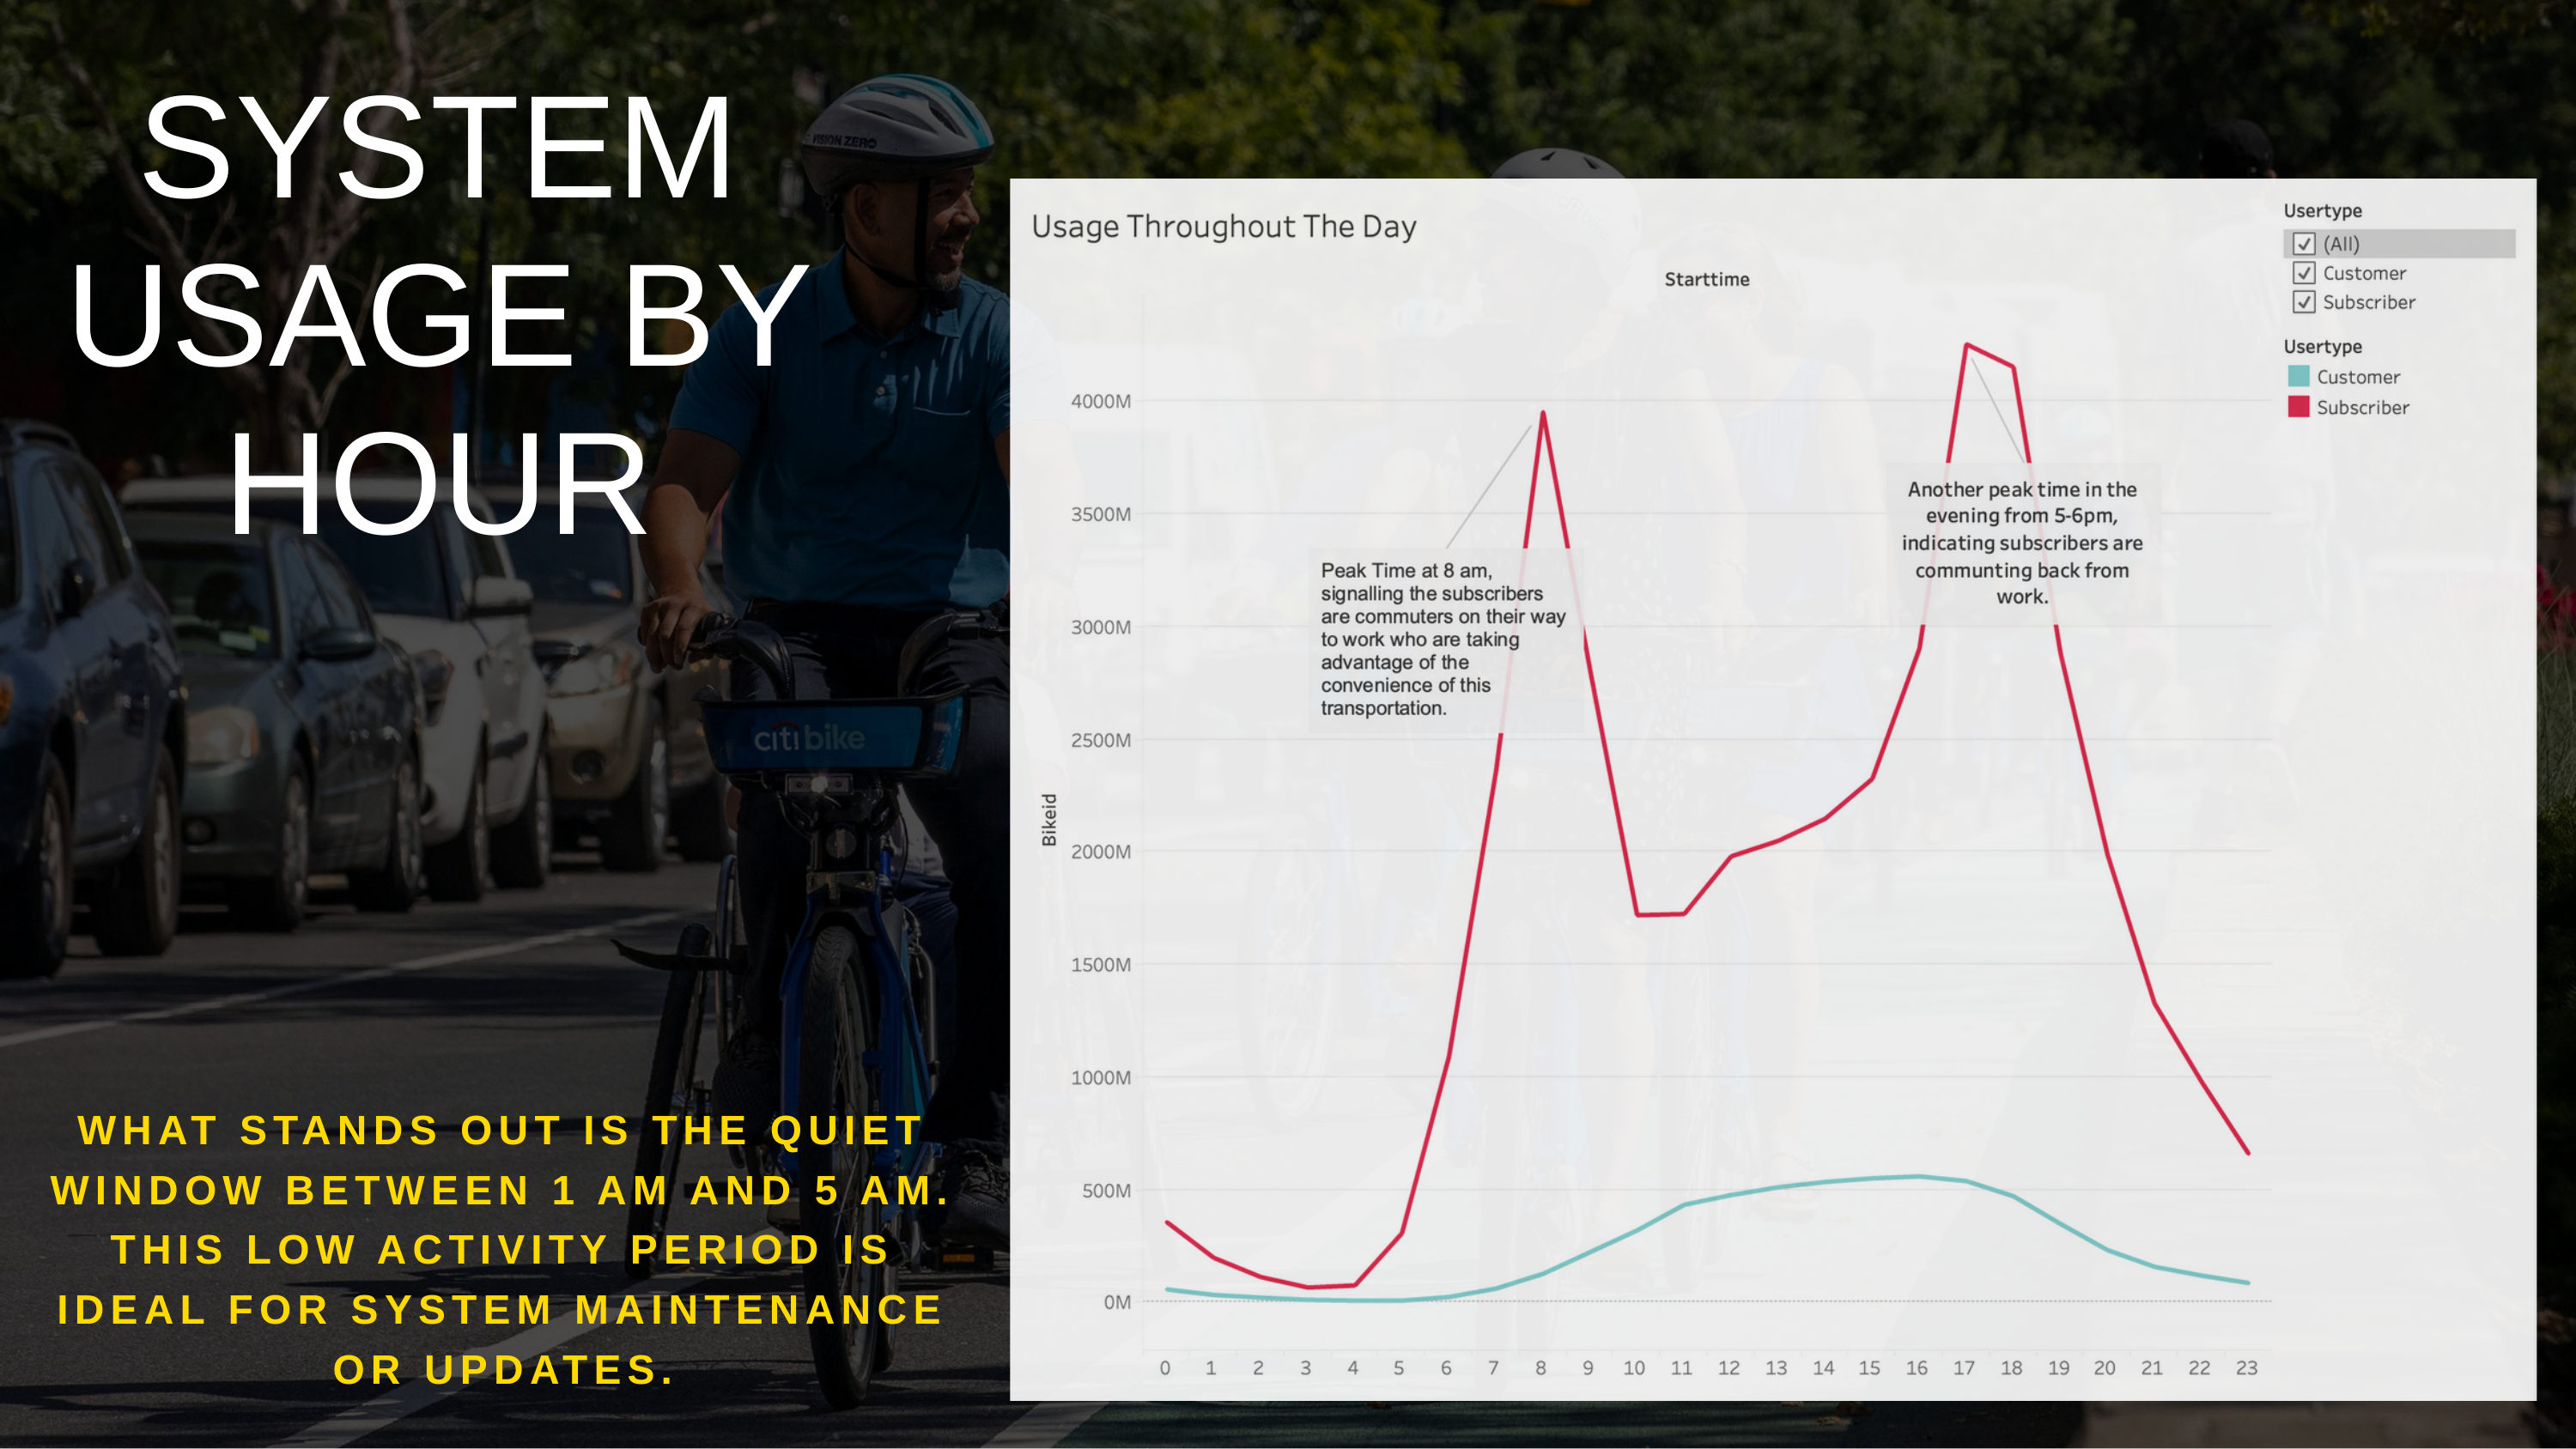

SYSTEM USAGE BY HOUR

WHAT STANDS OUT IS THE QUIET WINDOW BETWEEN 1 AM AND 5 AM. THIS LOW ACTIVITY PERIOD IS IDEAL FOR SYSTEM MAINTENANCE OR UPDATES.